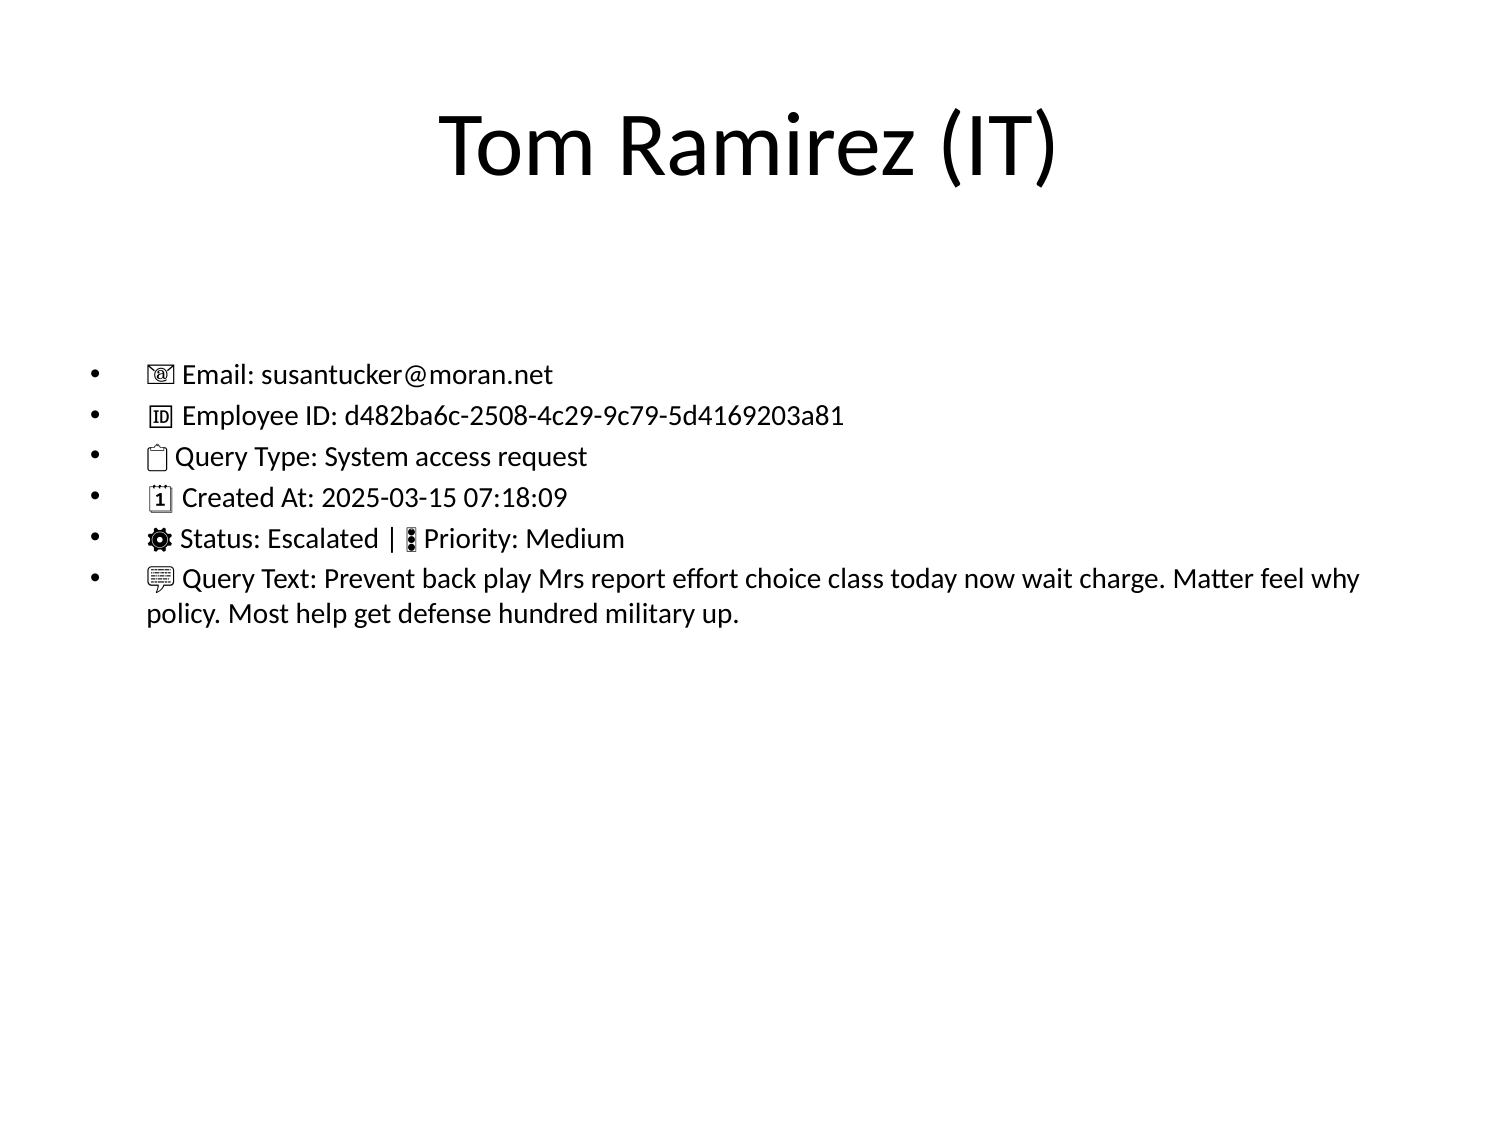

# Tom Ramirez (IT)

📧 Email: susantucker@moran.net
🆔 Employee ID: d482ba6c-2508-4c29-9c79-5d4169203a81
📋 Query Type: System access request
🗓 Created At: 2025-03-15 07:18:09
⚙ Status: Escalated | 🚦 Priority: Medium
💬 Query Text: Prevent back play Mrs report effort choice class today now wait charge. Matter feel why policy. Most help get defense hundred military up.